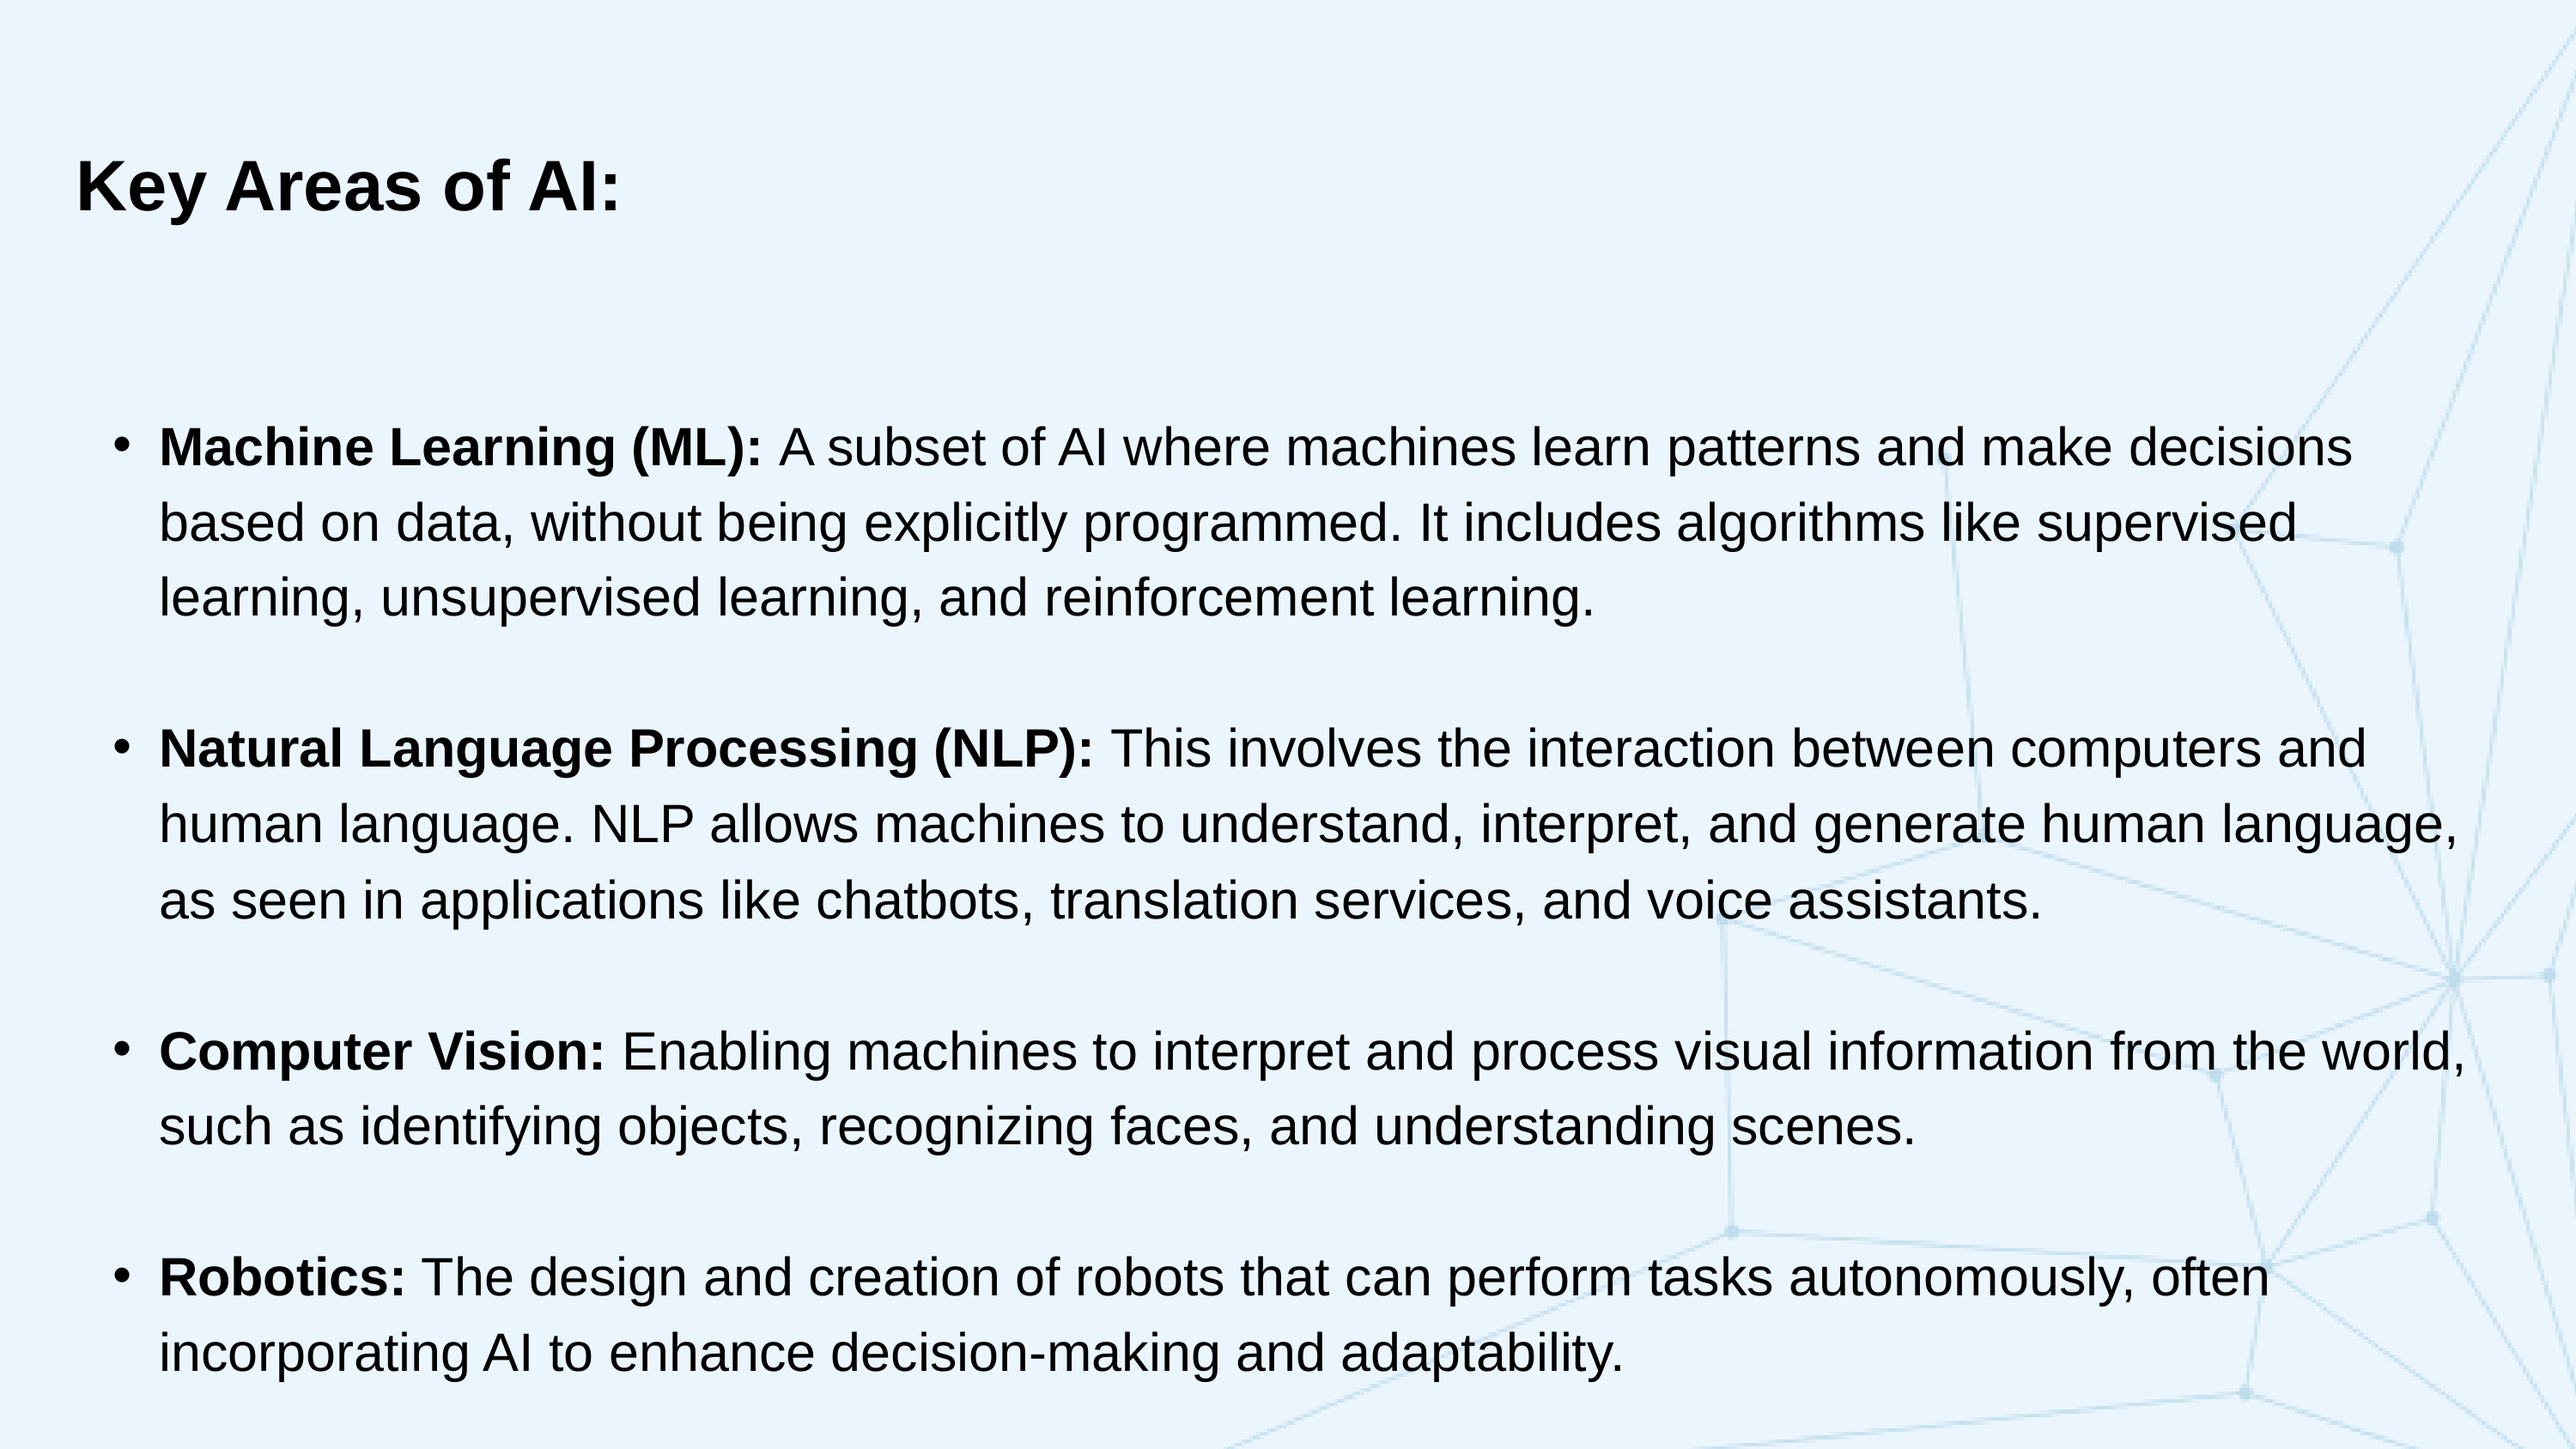

Key Areas of AI:

Machine Learning (ML): A subset of AI where machines learn patterns and make decisions based on data, without being explicitly programmed. It includes algorithms like supervised learning, unsupervised learning, and reinforcement learning.

Natural Language Processing (NLP): This involves the interaction between computers and human language. NLP allows machines to understand, interpret, and generate human language, as seen in applications like chatbots, translation services, and voice assistants.

Computer Vision: Enabling machines to interpret and process visual information from the world, such as identifying objects, recognizing faces, and understanding scenes.

Robotics: The design and creation of robots that can perform tasks autonomously, often incorporating AI to enhance decision-making and adaptability.